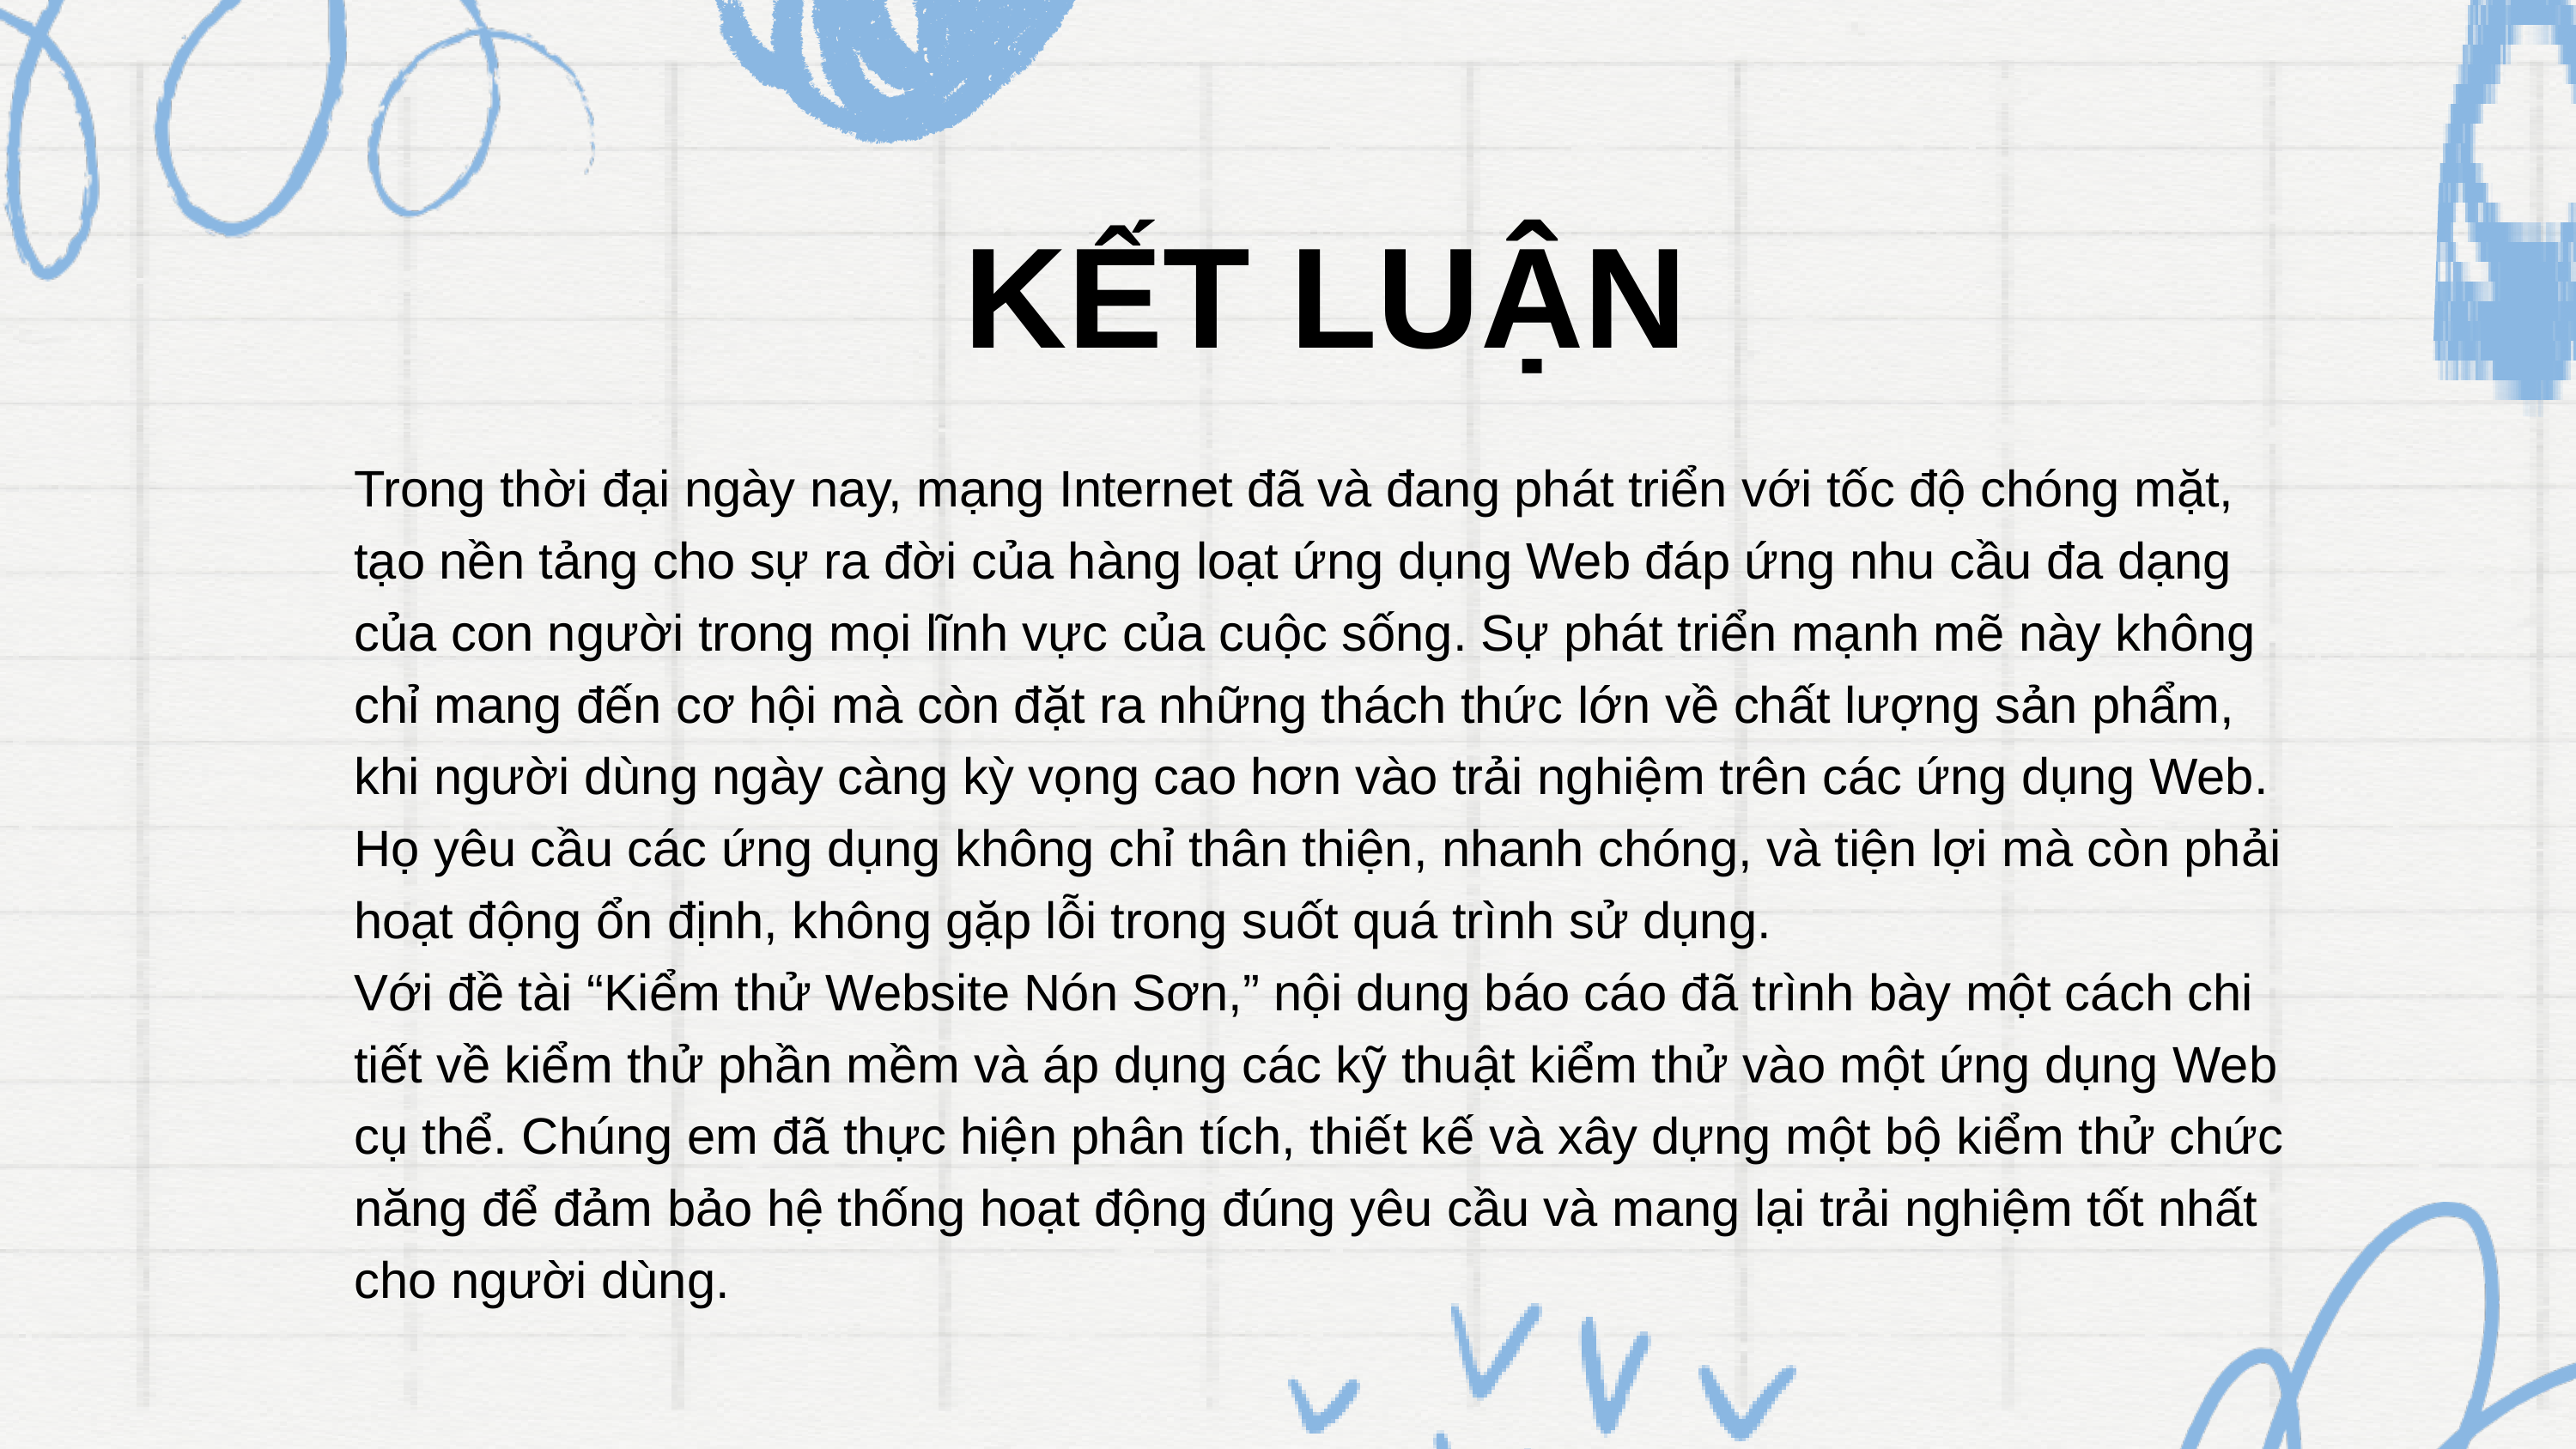

KẾT LUẬN
Trong thời đại ngày nay, mạng Internet đã và đang phát triển với tốc độ chóng mặt, tạo nền tảng cho sự ra đời của hàng loạt ứng dụng Web đáp ứng nhu cầu đa dạng của con người trong mọi lĩnh vực của cuộc sống. Sự phát triển mạnh mẽ này không chỉ mang đến cơ hội mà còn đặt ra những thách thức lớn về chất lượng sản phẩm, khi người dùng ngày càng kỳ vọng cao hơn vào trải nghiệm trên các ứng dụng Web. Họ yêu cầu các ứng dụng không chỉ thân thiện, nhanh chóng, và tiện lợi mà còn phải hoạt động ổn định, không gặp lỗi trong suốt quá trình sử dụng.
Với đề tài “Kiểm thử Website Nón Sơn,” nội dung báo cáo đã trình bày một cách chi tiết về kiểm thử phần mềm và áp dụng các kỹ thuật kiểm thử vào một ứng dụng Web cụ thể. Chúng em đã thực hiện phân tích, thiết kế và xây dựng một bộ kiểm thử chức năng để đảm bảo hệ thống hoạt động đúng yêu cầu và mang lại trải nghiệm tốt nhất cho người dùng.